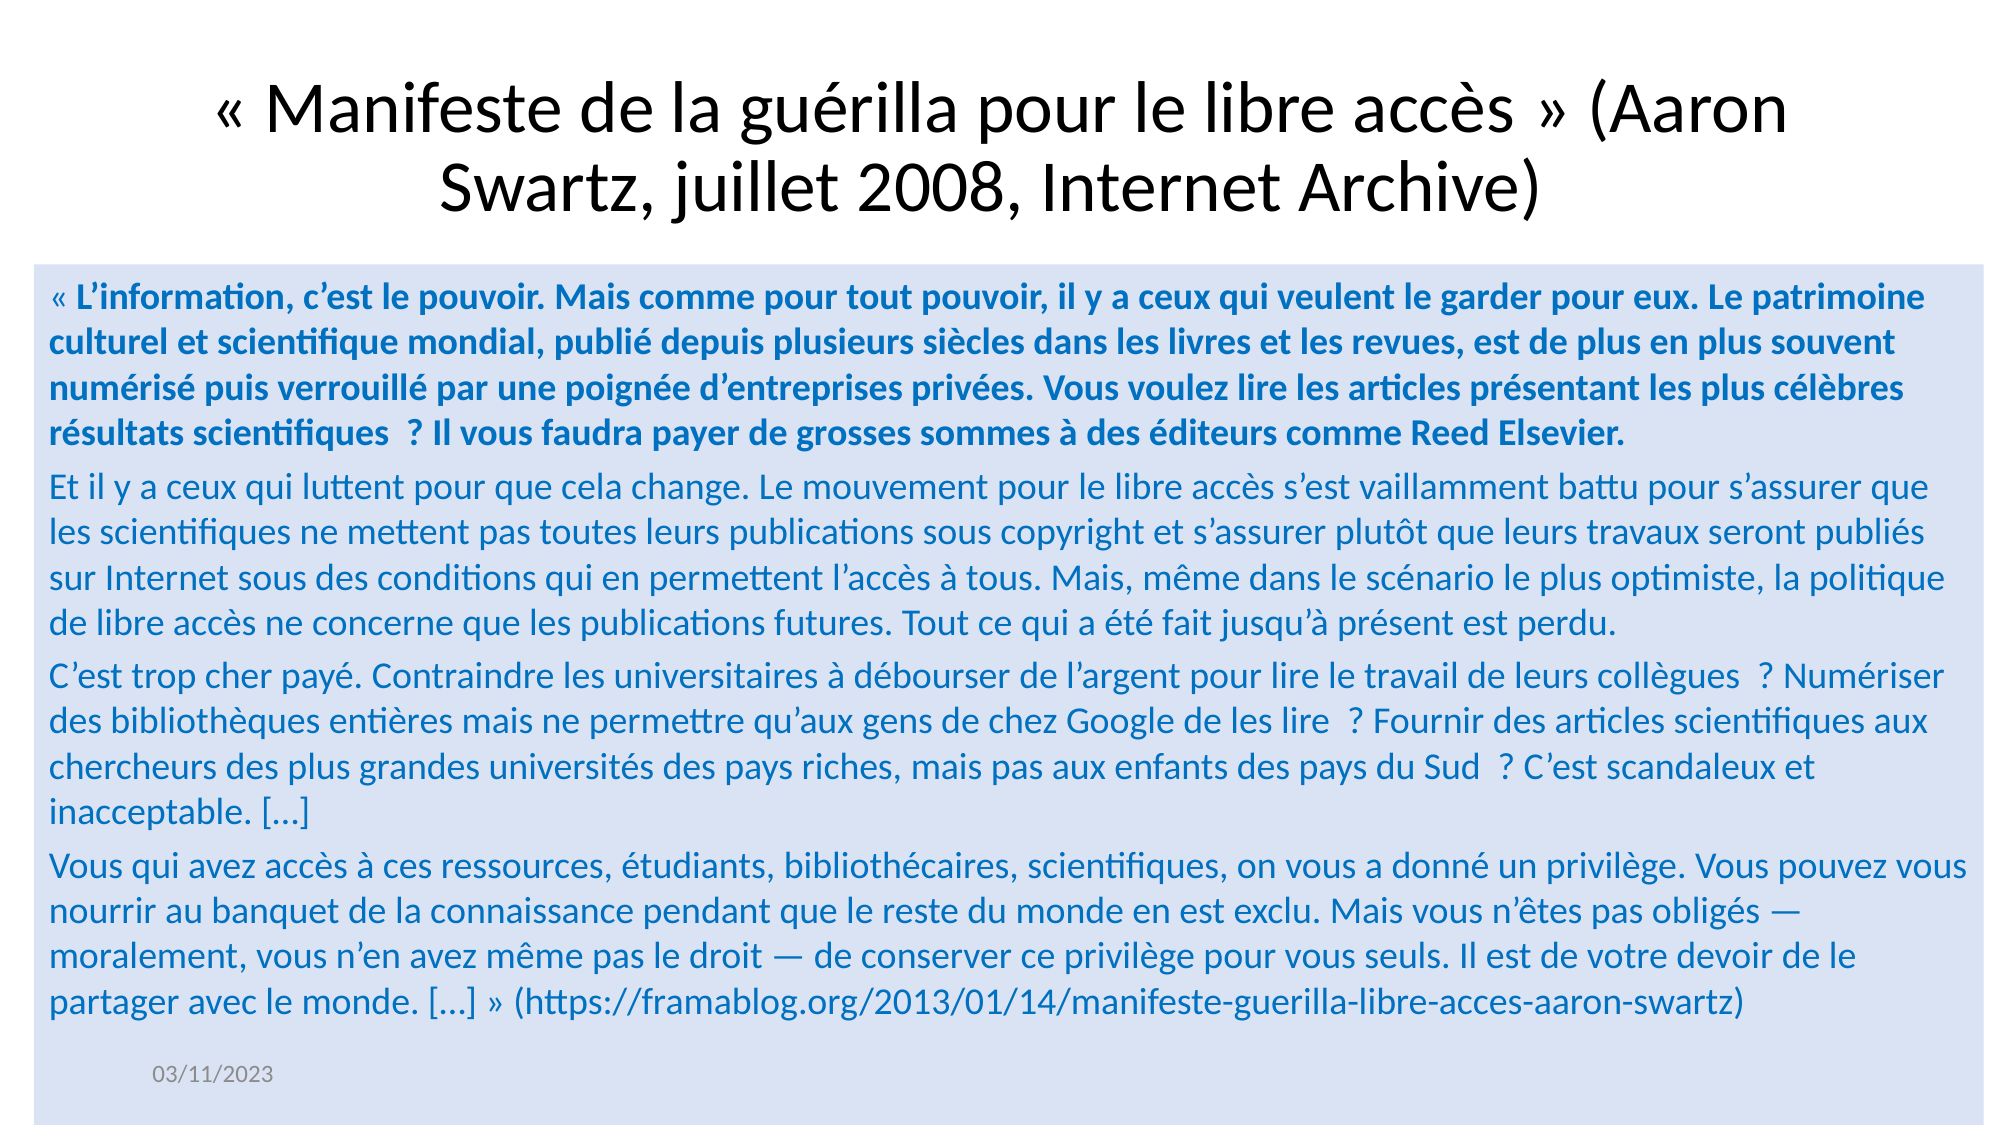

# « Manifeste de la guérilla pour le libre accès » (Aaron Swartz, juillet 2008, Internet Archive)
« L’information, c’est le pouvoir. Mais comme pour tout pouvoir, il y a ceux qui veulent le garder pour eux. Le patrimoine culturel et scientifique mondial, publié depuis plusieurs siècles dans les livres et les revues, est de plus en plus souvent numérisé puis verrouillé par une poignée d’entreprises privées. Vous voulez lire les articles présentant les plus célèbres résultats scientifiques  ? Il vous faudra payer de grosses sommes à des éditeurs comme Reed Elsevier.
Et il y a ceux qui luttent pour que cela change. Le mouvement pour le libre accès s’est vaillamment battu pour s’assurer que les scientifiques ne mettent pas toutes leurs publications sous copyright et s’assurer plutôt que leurs travaux seront publiés sur Internet sous des conditions qui en permettent l’accès à tous. Mais, même dans le scénario le plus optimiste, la politique de libre accès ne concerne que les publications futures. Tout ce qui a été fait jusqu’à présent est perdu.
C’est trop cher payé. Contraindre les universitaires à débourser de l’argent pour lire le travail de leurs collègues  ? Numériser des bibliothèques entières mais ne permettre qu’aux gens de chez Google de les lire  ? Fournir des articles scientifiques aux chercheurs des plus grandes universités des pays riches, mais pas aux enfants des pays du Sud  ? C’est scandaleux et inacceptable. […]
Vous qui avez accès à ces ressources, étudiants, bibliothécaires, scientifiques, on vous a donné un privilège. Vous pouvez vous nourrir au banquet de la connaissance pendant que le reste du monde en est exclu. Mais vous n’êtes pas obligés — moralement, vous n’en avez même pas le droit — de conserver ce privilège pour vous seuls. Il est de votre devoir de le partager avec le monde. […] » (https://framablog.org/2013/01/14/manifeste-guerilla-libre-acces-aaron-swartz)

03/11/2023
Pôle H&D - Relations Humaines - Module : Ethique et Sciences - Séances : Les enjeux éthiques de la révolution numérique - Enseignant : A. Weinberg
83